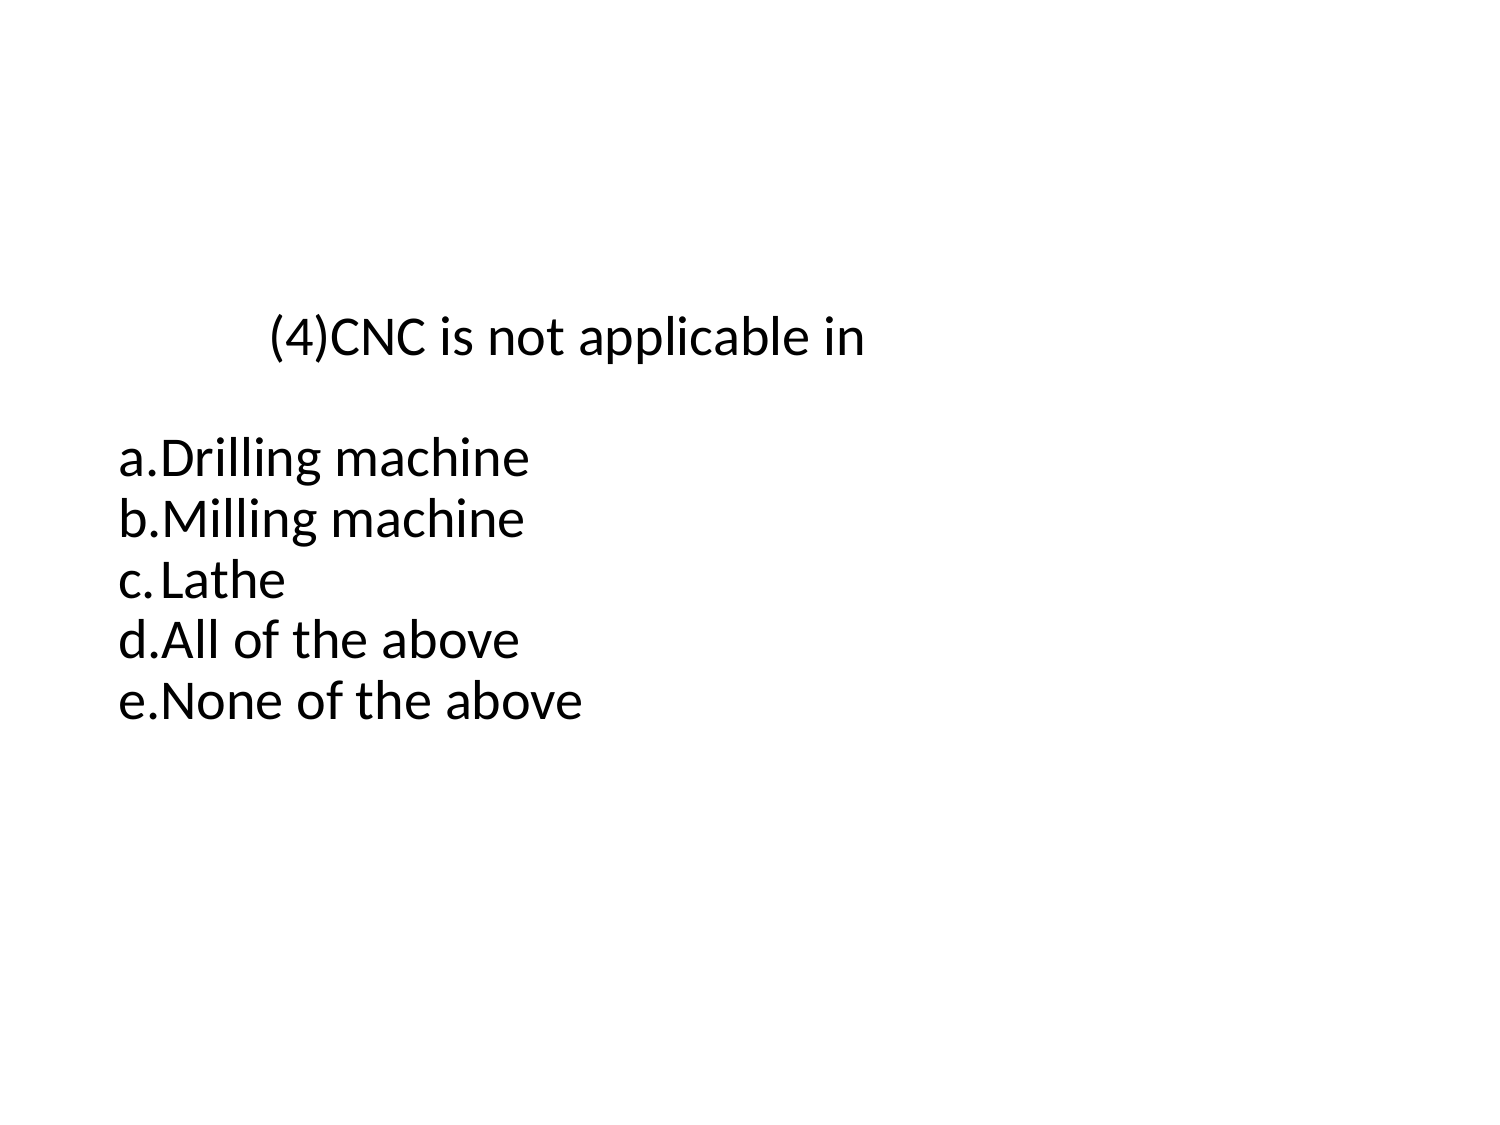

#
CNC is not applicable in

Drilling machine
Milling machine
Lathe
All of the above
None of the above